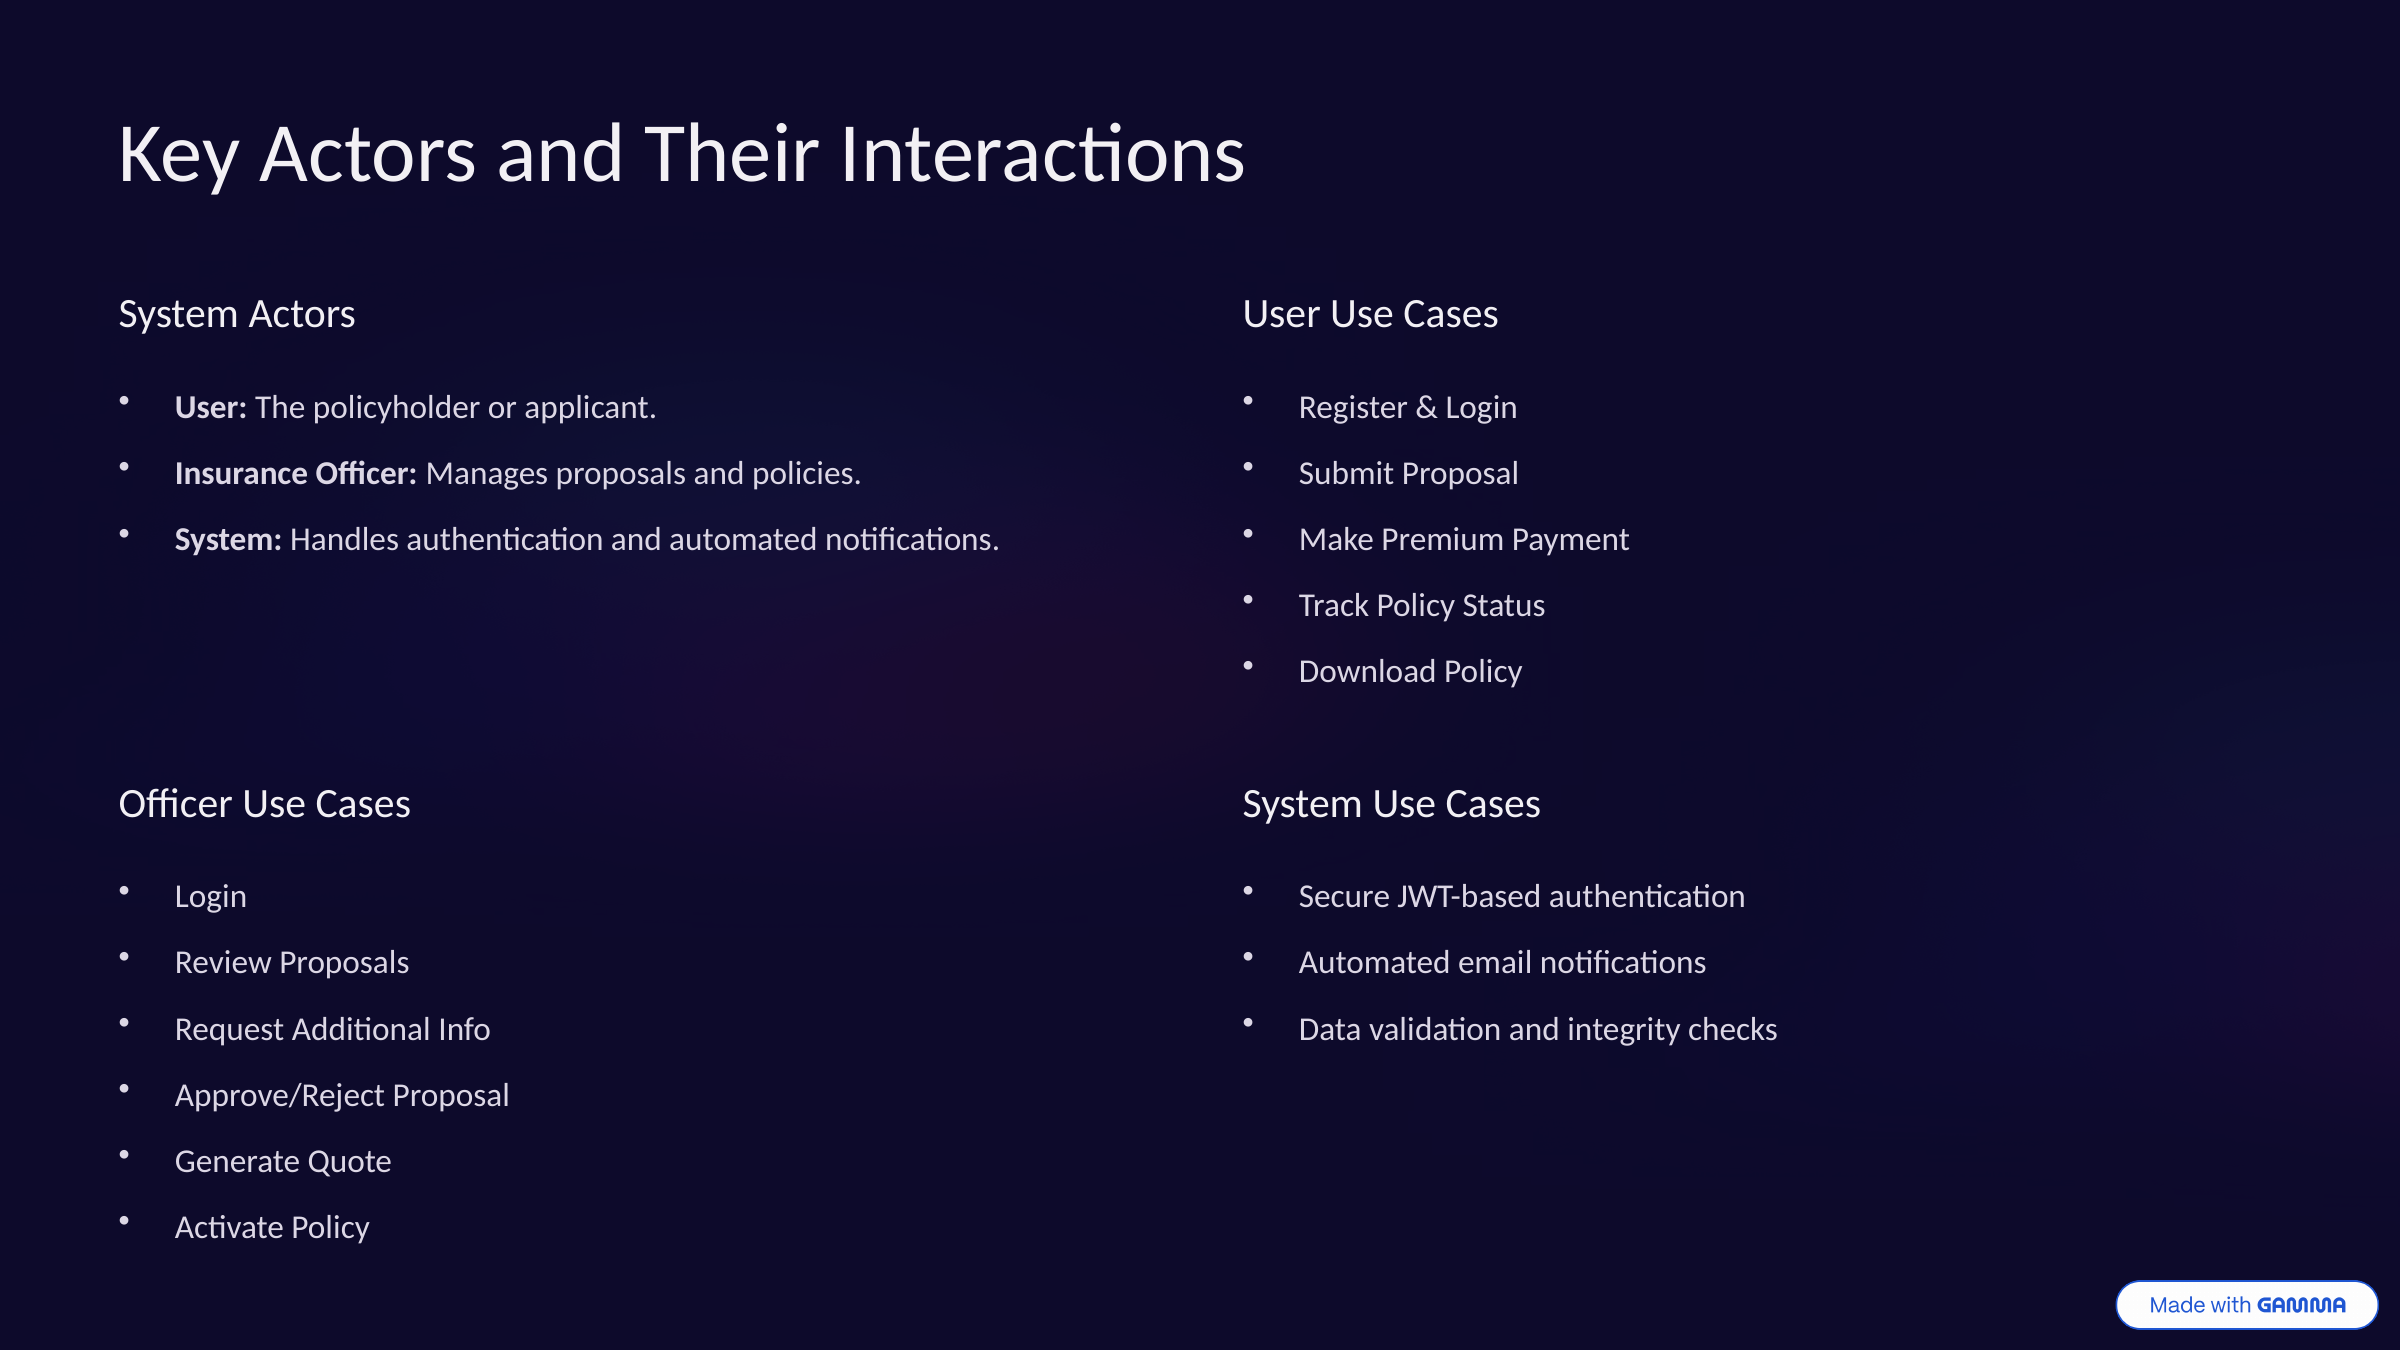

Key Actors and Their Interactions
System Actors
User Use Cases
User: The policyholder or applicant.
Register & Login
Insurance Officer: Manages proposals and policies.
Submit Proposal
System: Handles authentication and automated notifications.
Make Premium Payment
Track Policy Status
Download Policy
Officer Use Cases
System Use Cases
Login
Secure JWT-based authentication
Review Proposals
Automated email notifications
Request Additional Info
Data validation and integrity checks
Approve/Reject Proposal
Generate Quote
Activate Policy